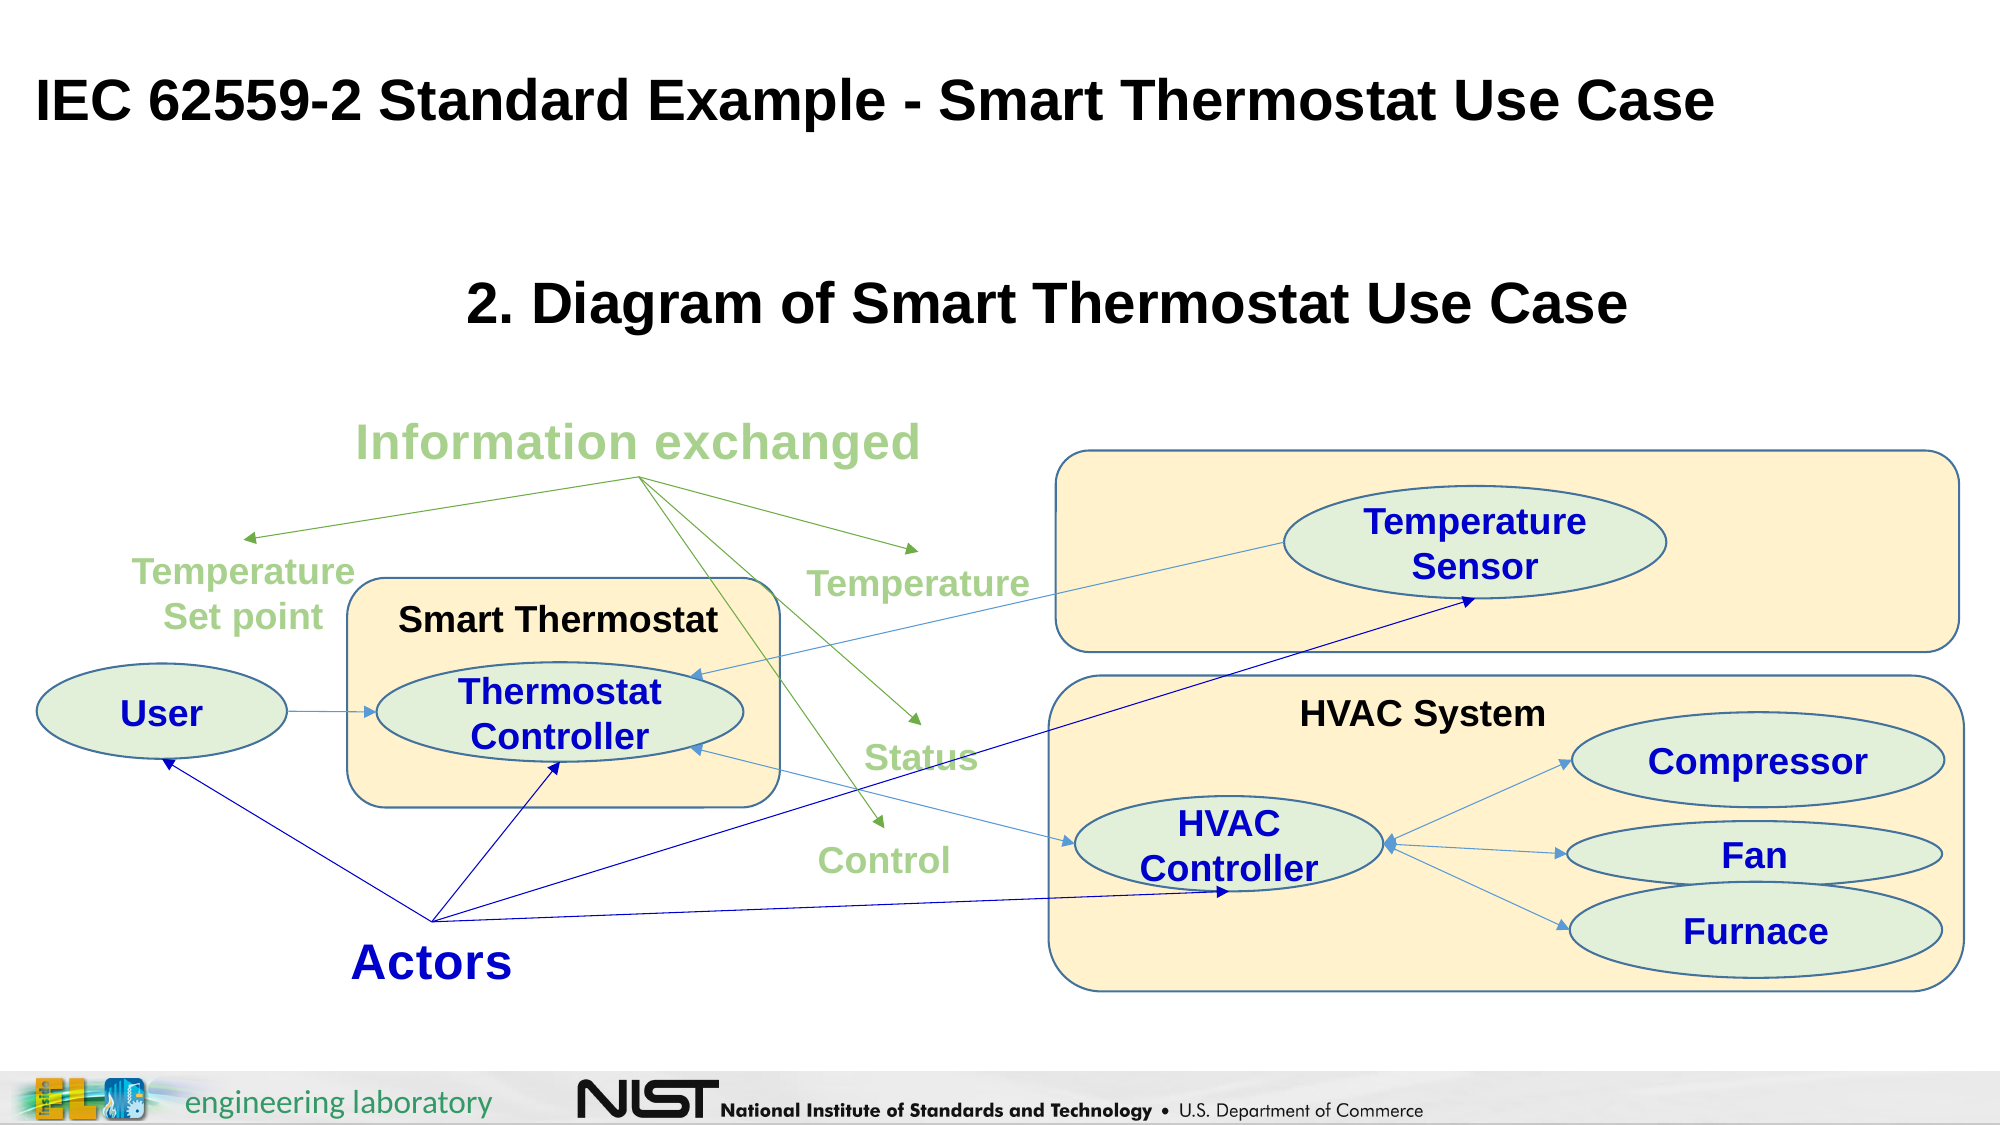

IEC 62559-2 Standard Example - Smart Thermostat Use Case
# 2. Diagram of Smart Thermostat Use Case
Information exchanged

Temperature
Sensor
Temperature
Set point
Temperature

Smart Thermostat
Thermostat
Controller
User

HVAC System
Compressor
Status
HVAC
Controller
Fan
Control
Furnace
Actors